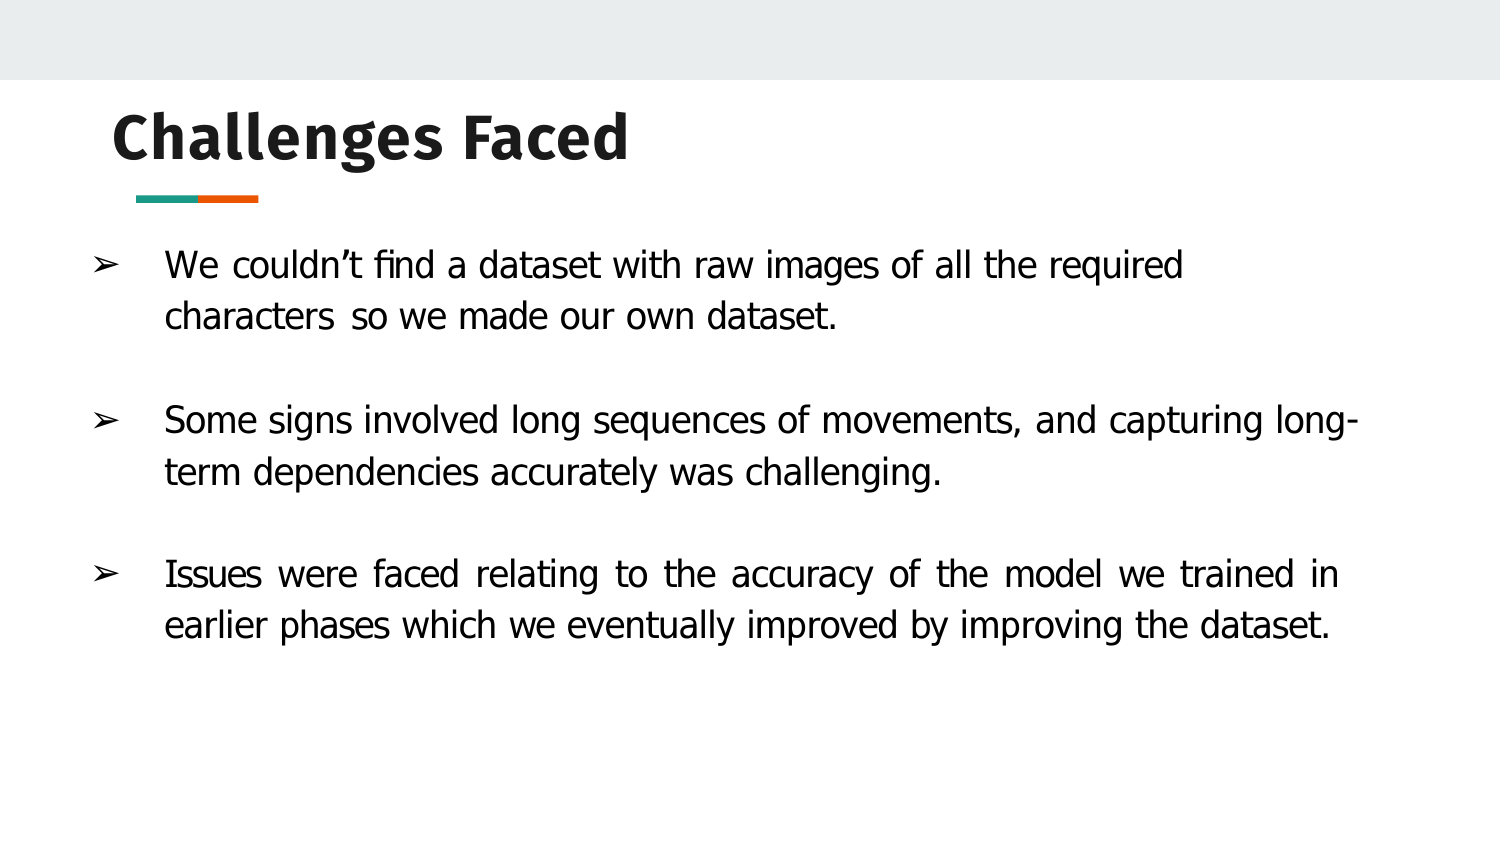

# Challenges Faced
We couldn’t find a dataset with raw images of all the required characters so we made our own dataset.

Some signs involved long sequences of movements, and capturing long-term dependencies accurately was challenging.

Issues were faced relating to the accuracy of the model we trained in earlier phases which we eventually improved by improving the dataset.